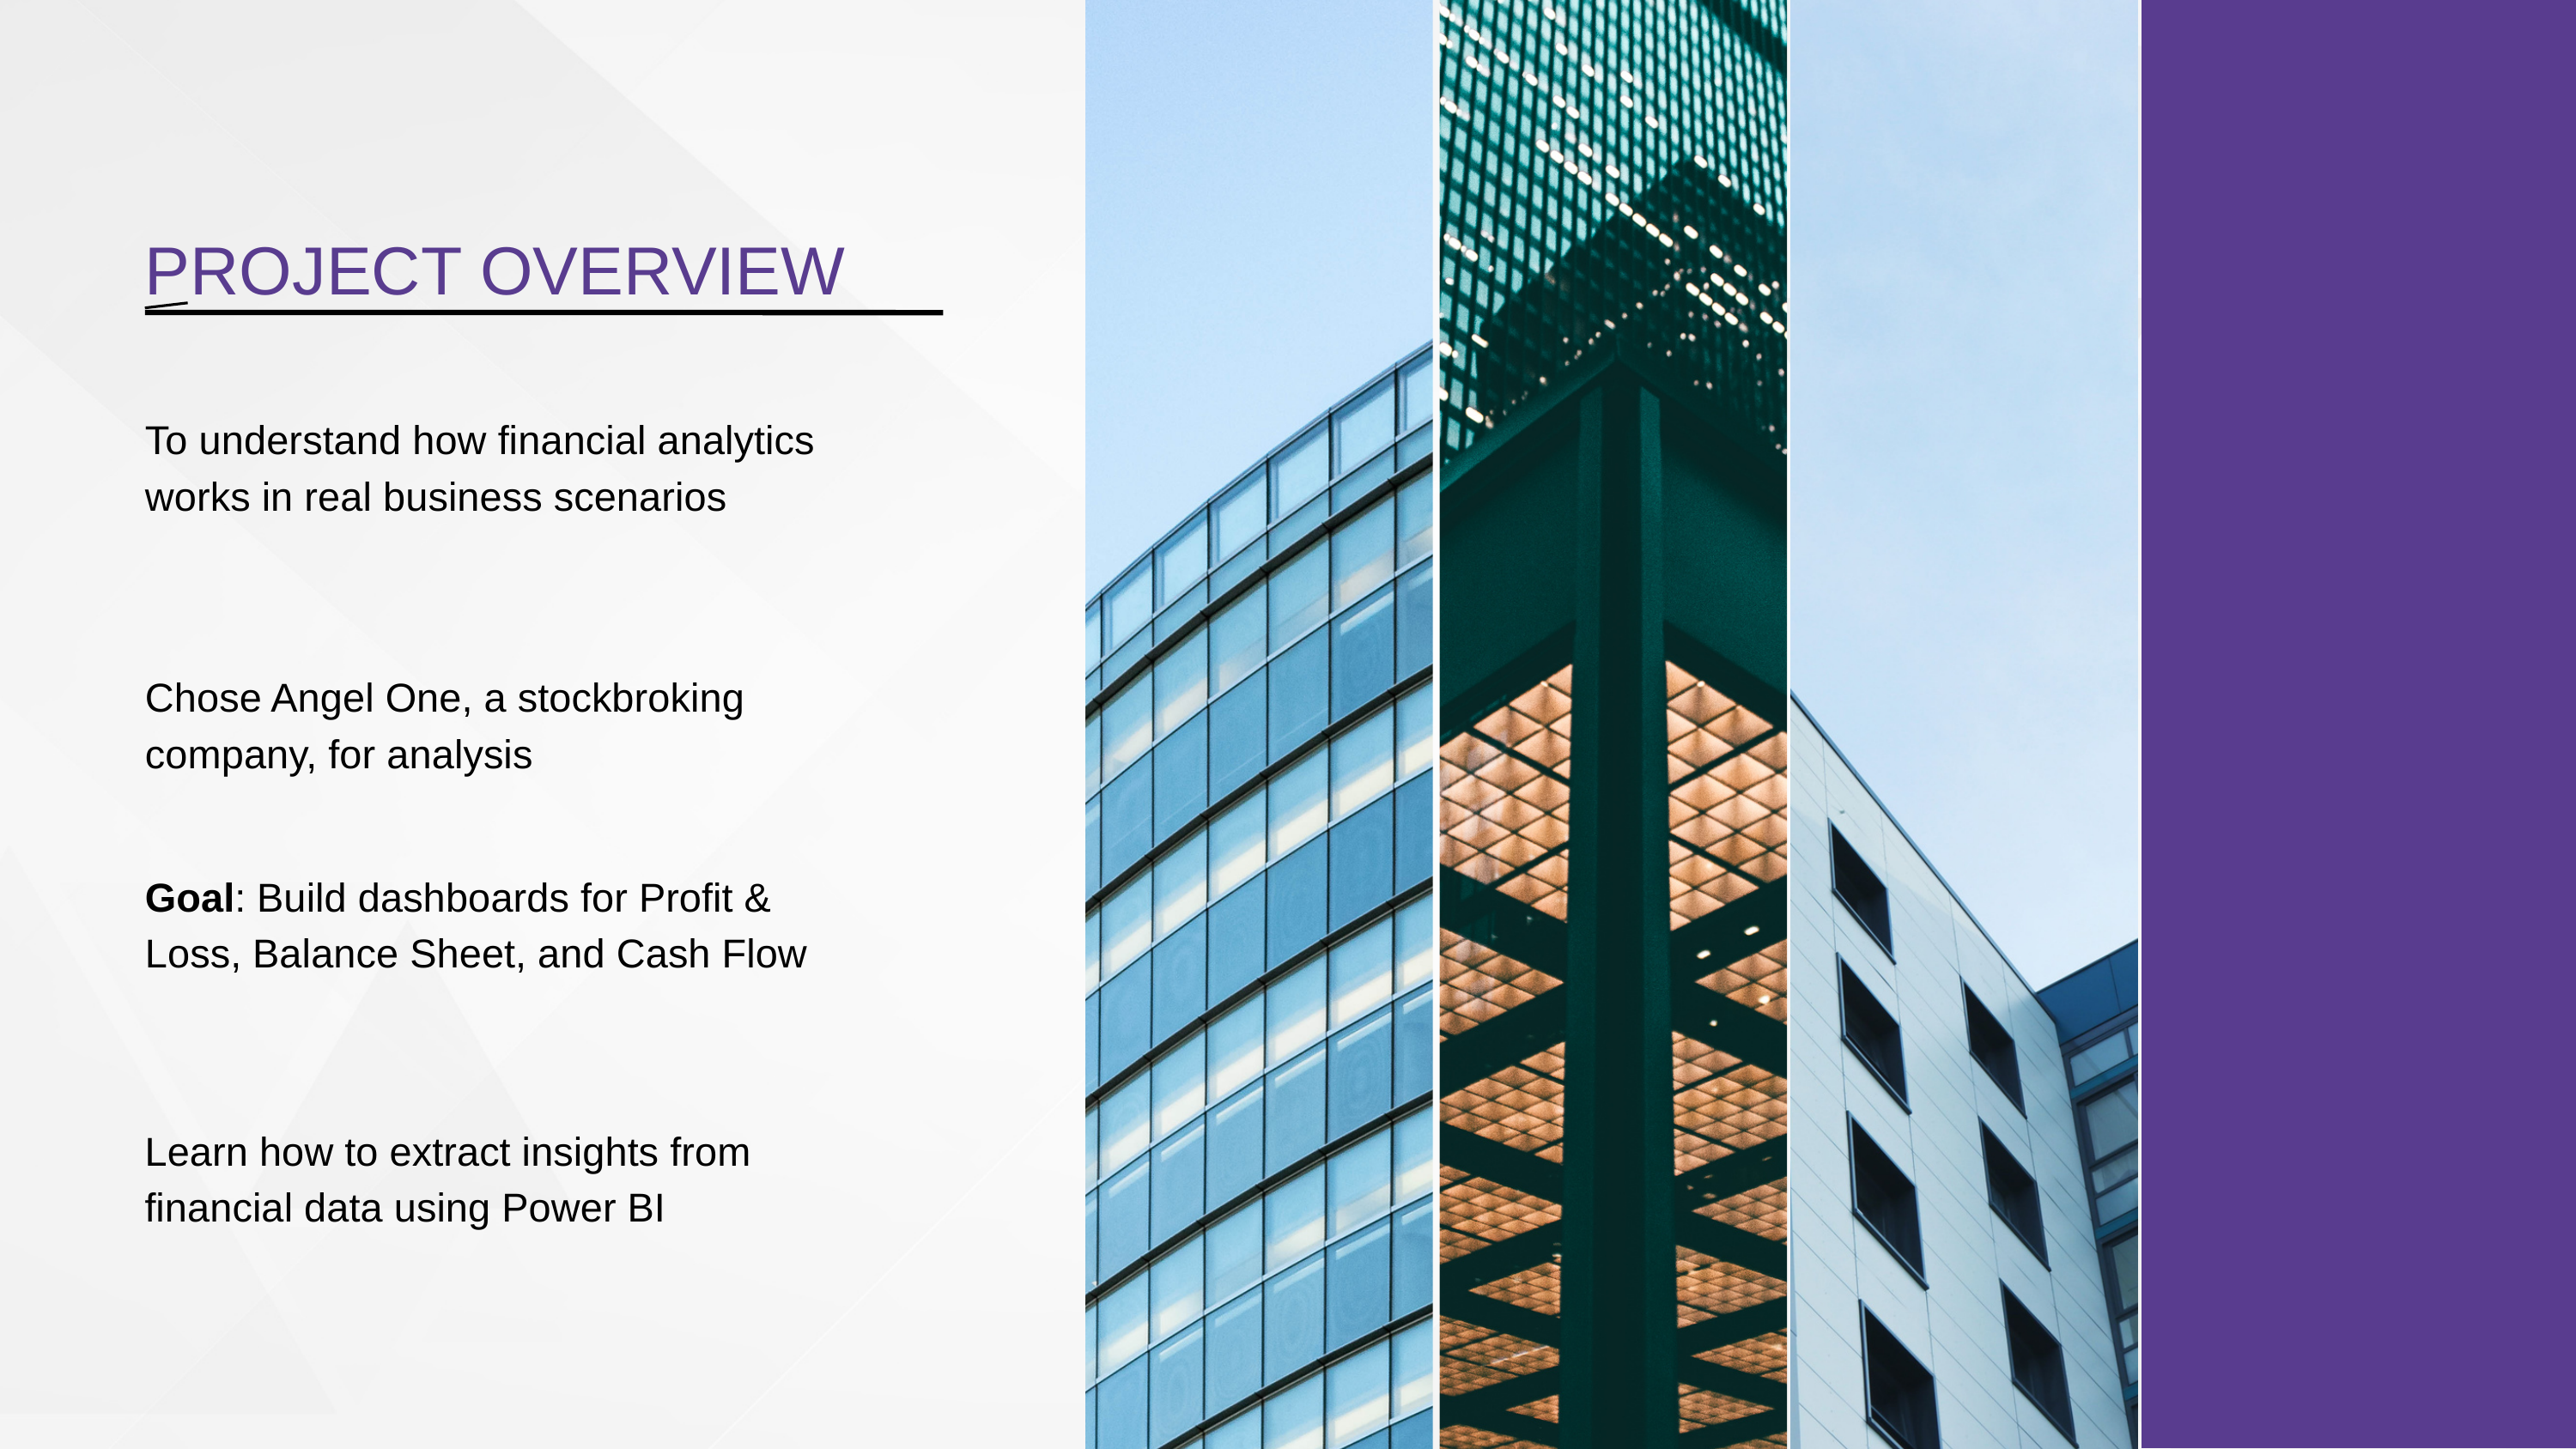

PROJECT OVERVIEW

To understand how financial analytics works in real business scenarios
Chose Angel One, a stockbroking company, for analysis
Goal: Build dashboards for Profit & Loss, Balance Sheet, and Cash Flow
Learn how to extract insights from financial data using Power BI